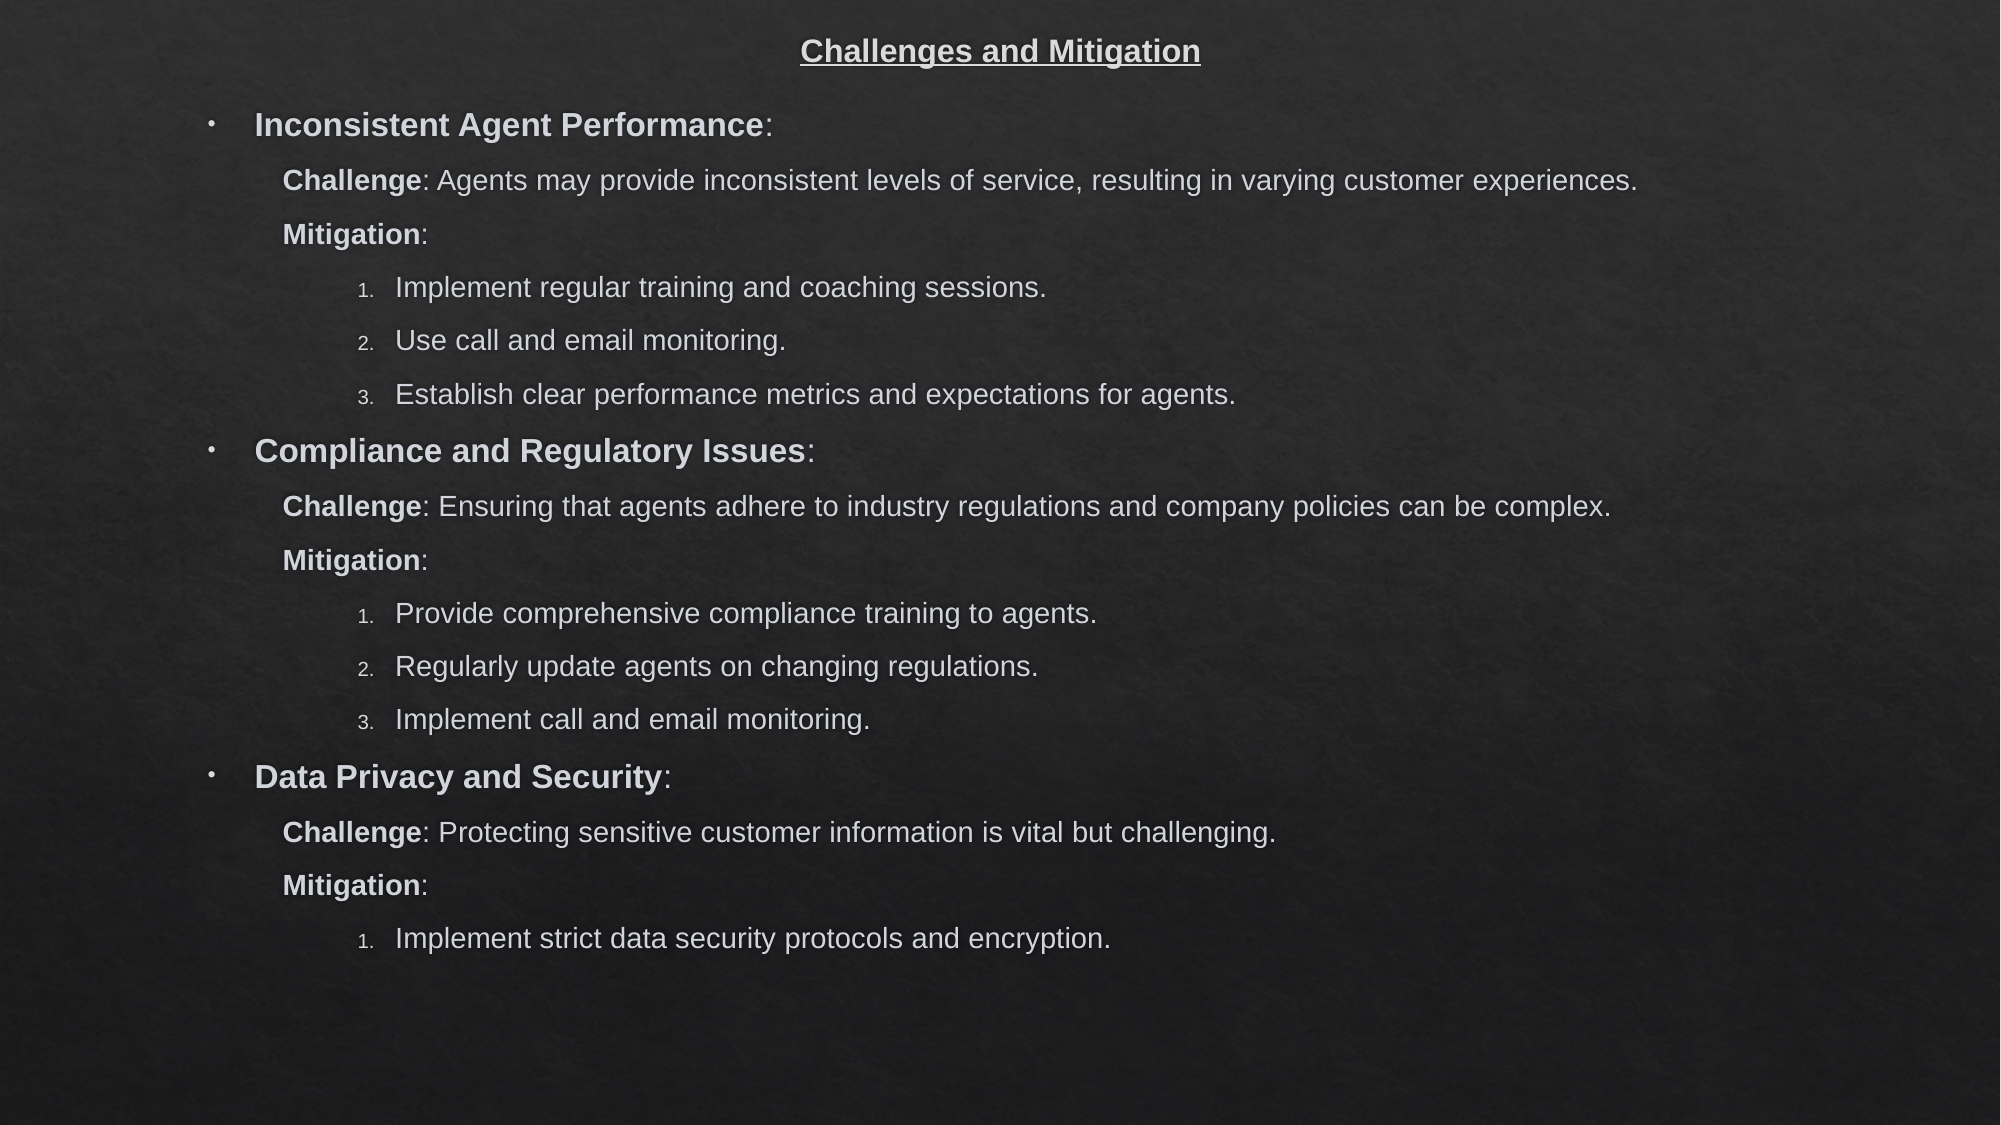

# Challenges and Mitigation
Inconsistent Agent Performance:
Challenge: Agents may provide inconsistent levels of service, resulting in varying customer experiences.
Mitigation:
Implement regular training and coaching sessions.
Use call and email monitoring.
Establish clear performance metrics and expectations for agents.
Compliance and Regulatory Issues:
Challenge: Ensuring that agents adhere to industry regulations and company policies can be complex.
Mitigation:
Provide comprehensive compliance training to agents.
Regularly update agents on changing regulations.
Implement call and email monitoring.
Data Privacy and Security:
Challenge: Protecting sensitive customer information is vital but challenging.
Mitigation:
Implement strict data security protocols and encryption.